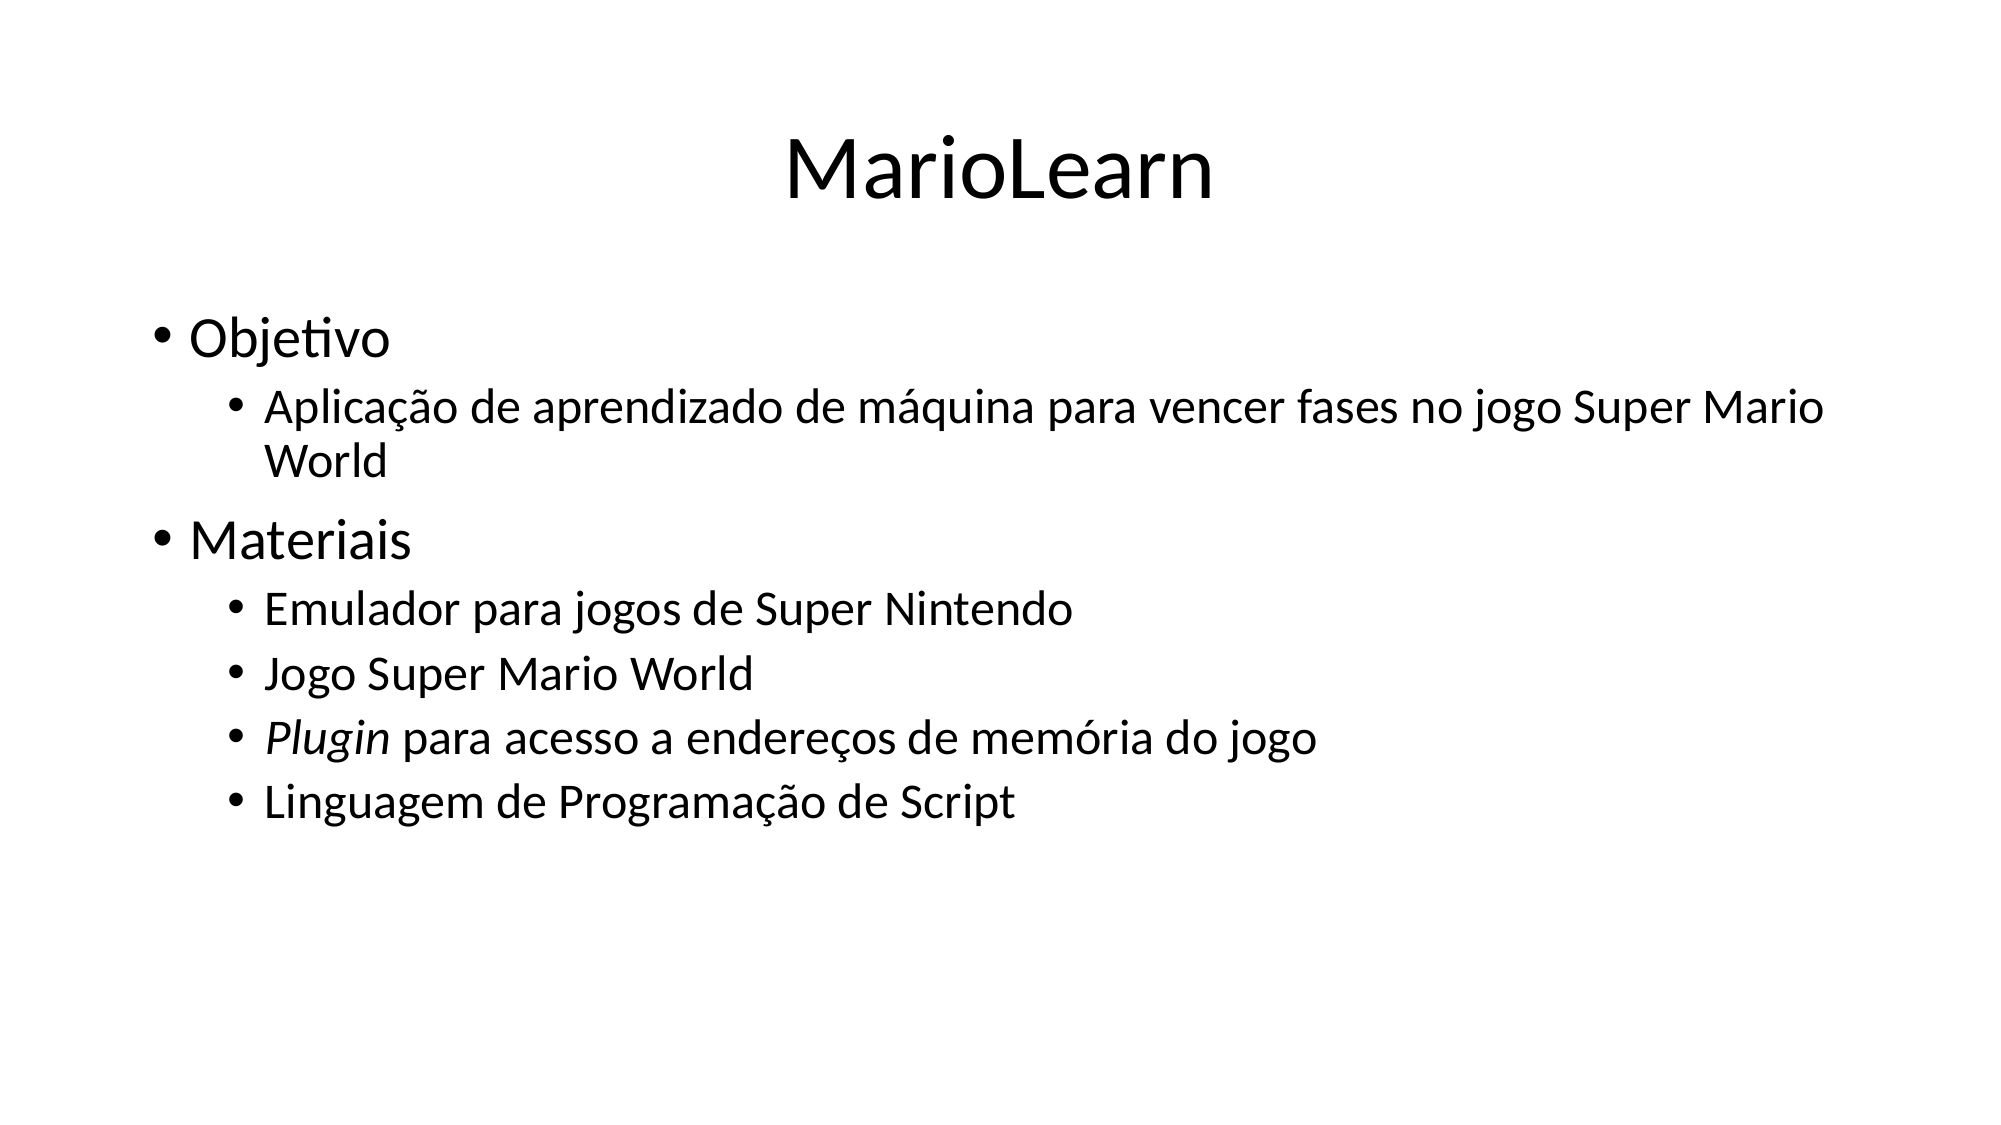

# MarioLearn
Objetivo
Aplicação de aprendizado de máquina para vencer fases no jogo Super Mario World
Materiais
Emulador para jogos de Super Nintendo
Jogo Super Mario World
Plugin para acesso a endereços de memória do jogo
Linguagem de Programação de Script